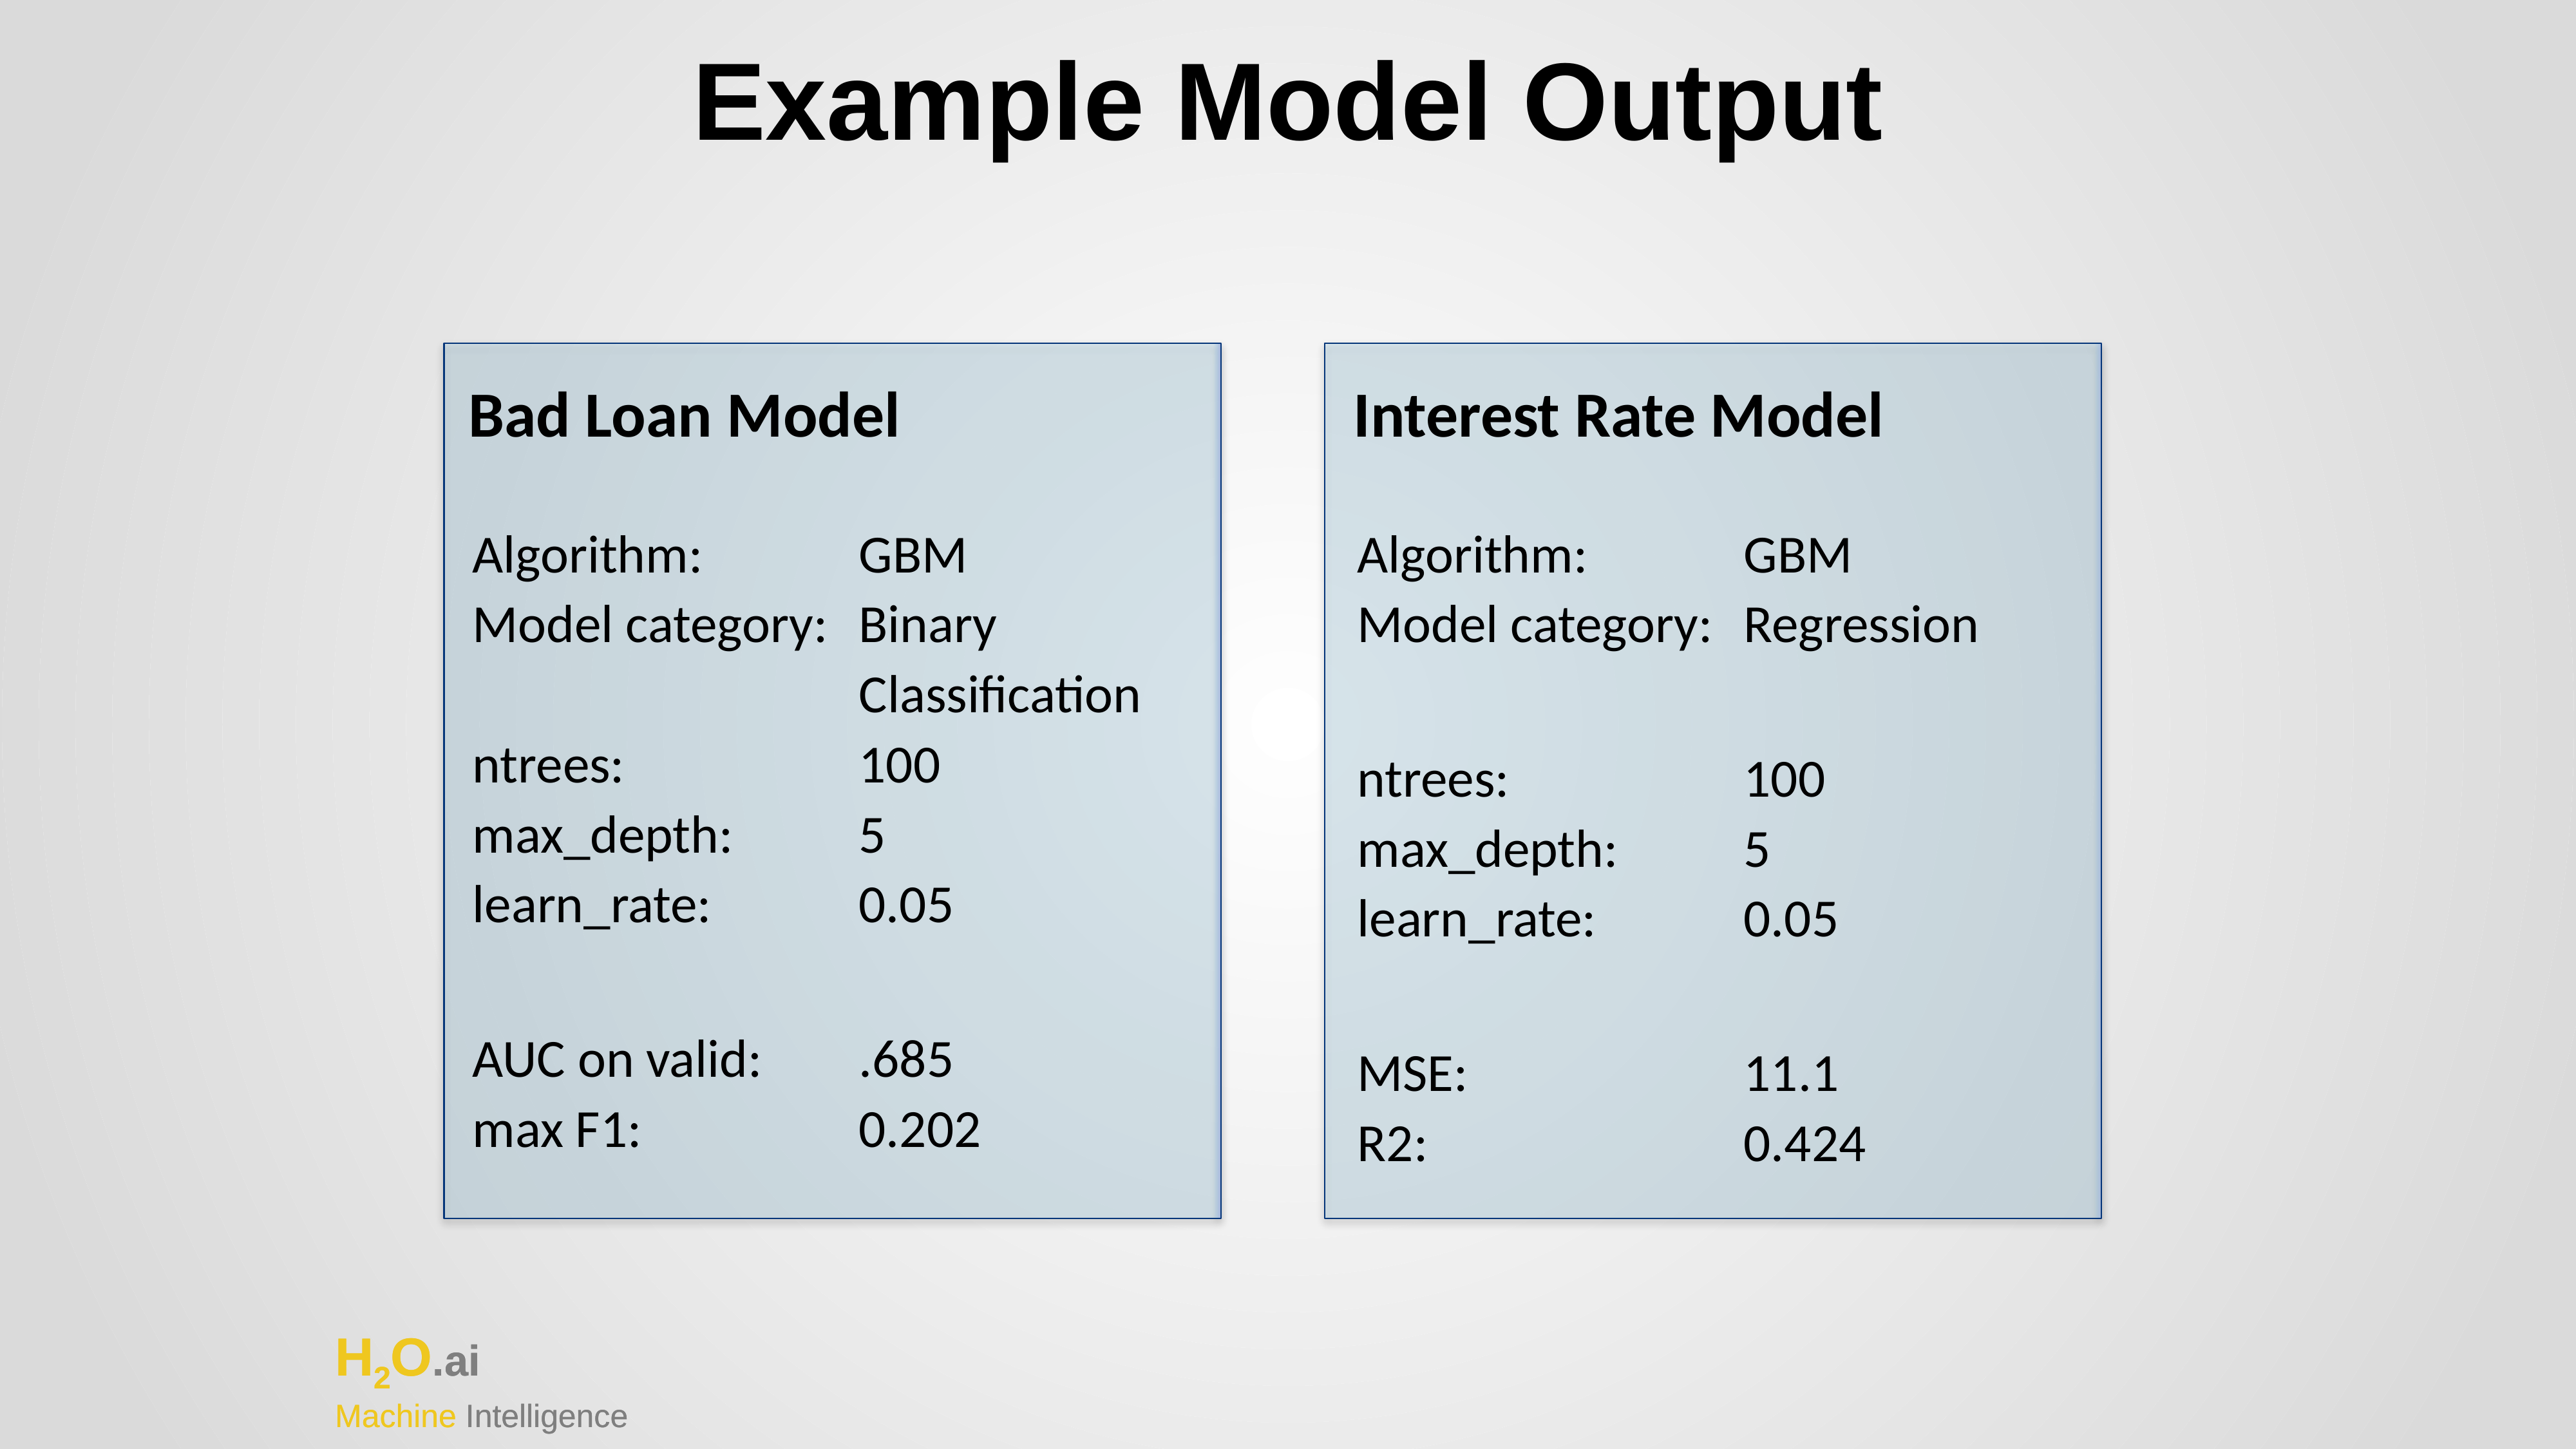

Example Model Output
Bad Loan Model
Interest Rate Model

Algorithm: 		GBM
Model category:	Binary
				Classification
ntrees:			100
max_depth:		5
learn_rate:		0.05

AUC on valid:	.685
max F1:			0.202

Algorithm:		GBM
Model category:	Regression

ntrees:			100
max_depth:		5
learn_rate:		0.05

MSE:			11.1
R2:				0.424